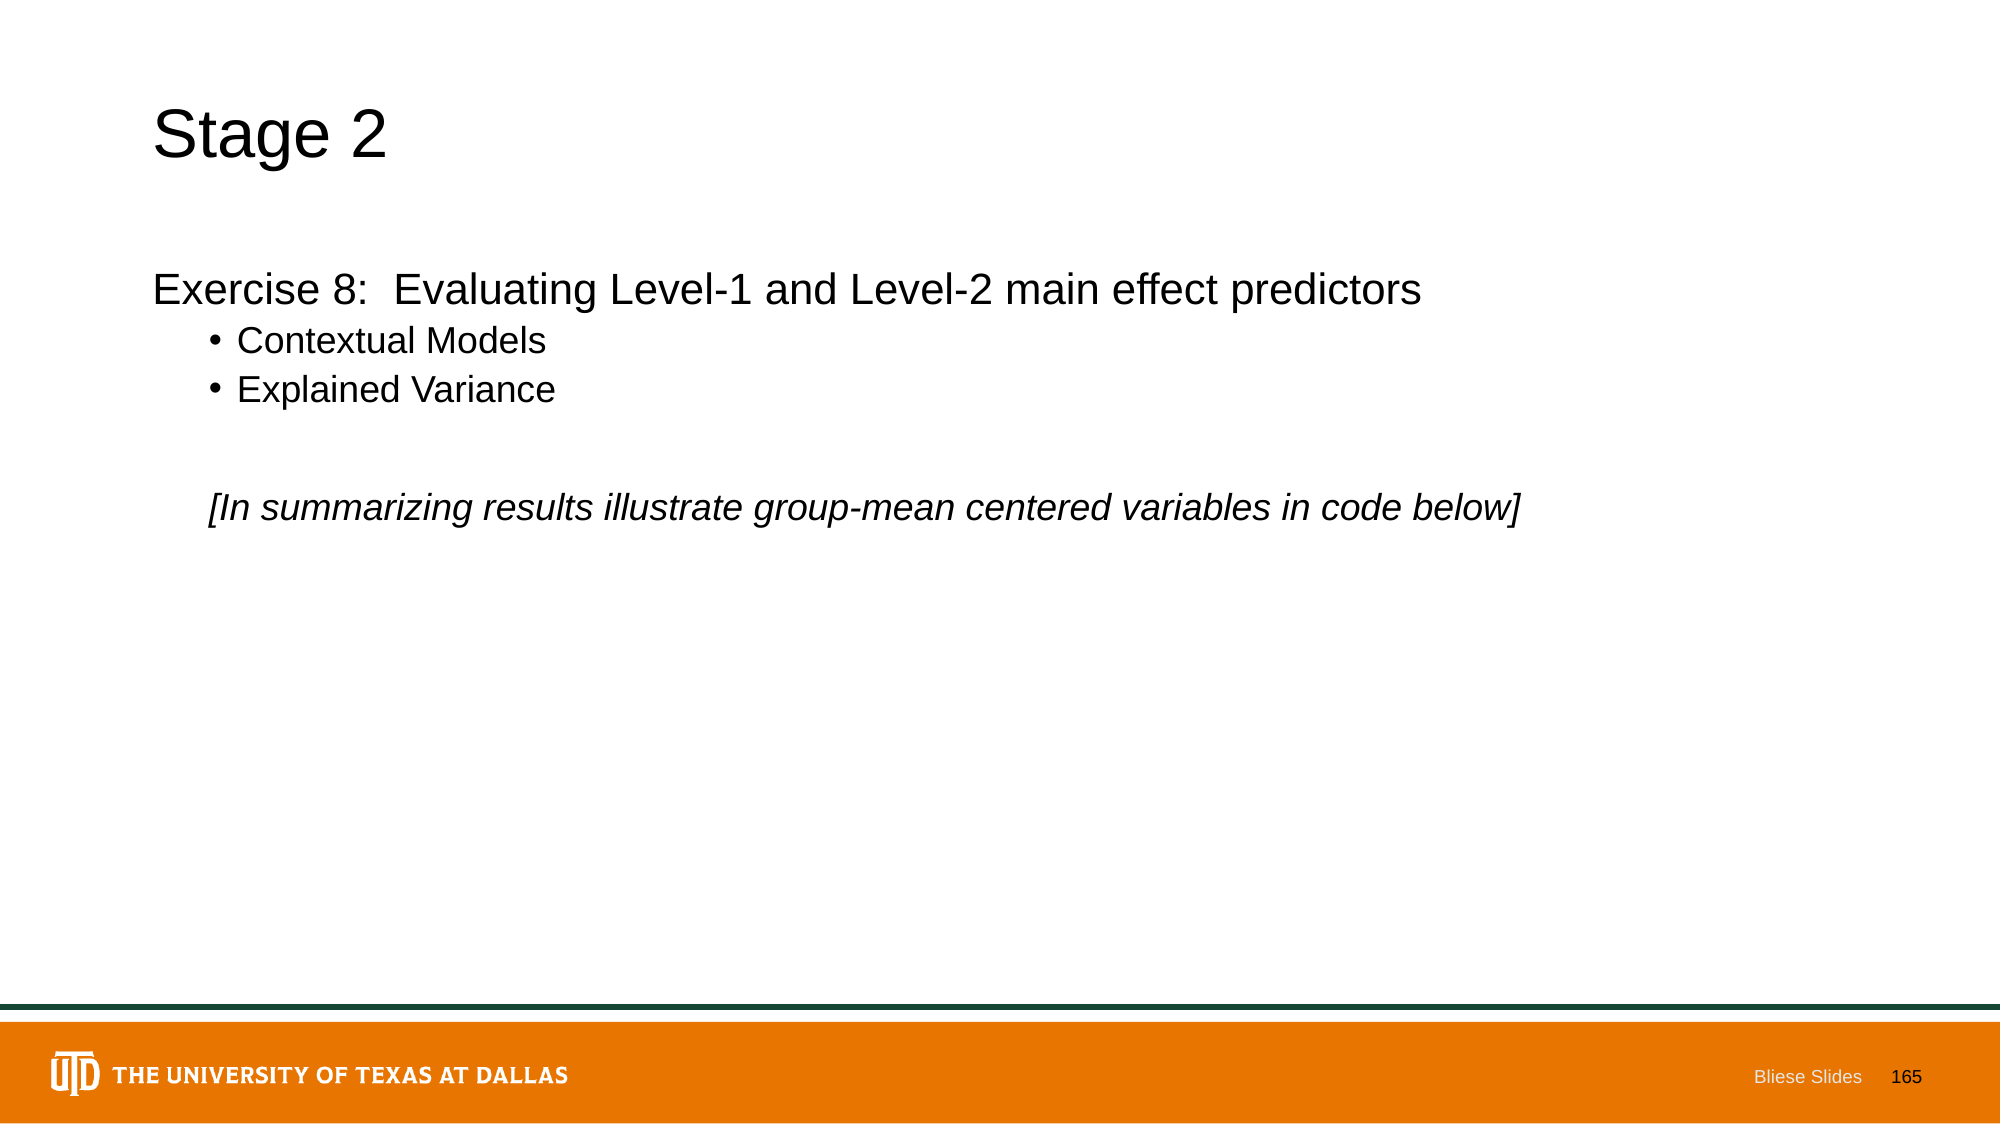

# Stage 2
Exercise 8:  Evaluating Level-1 and Level-2 main effect predictors
Contextual Models
Explained Variance

[In summarizing results illustrate group-mean centered variables in code below]
Bliese Slides
165